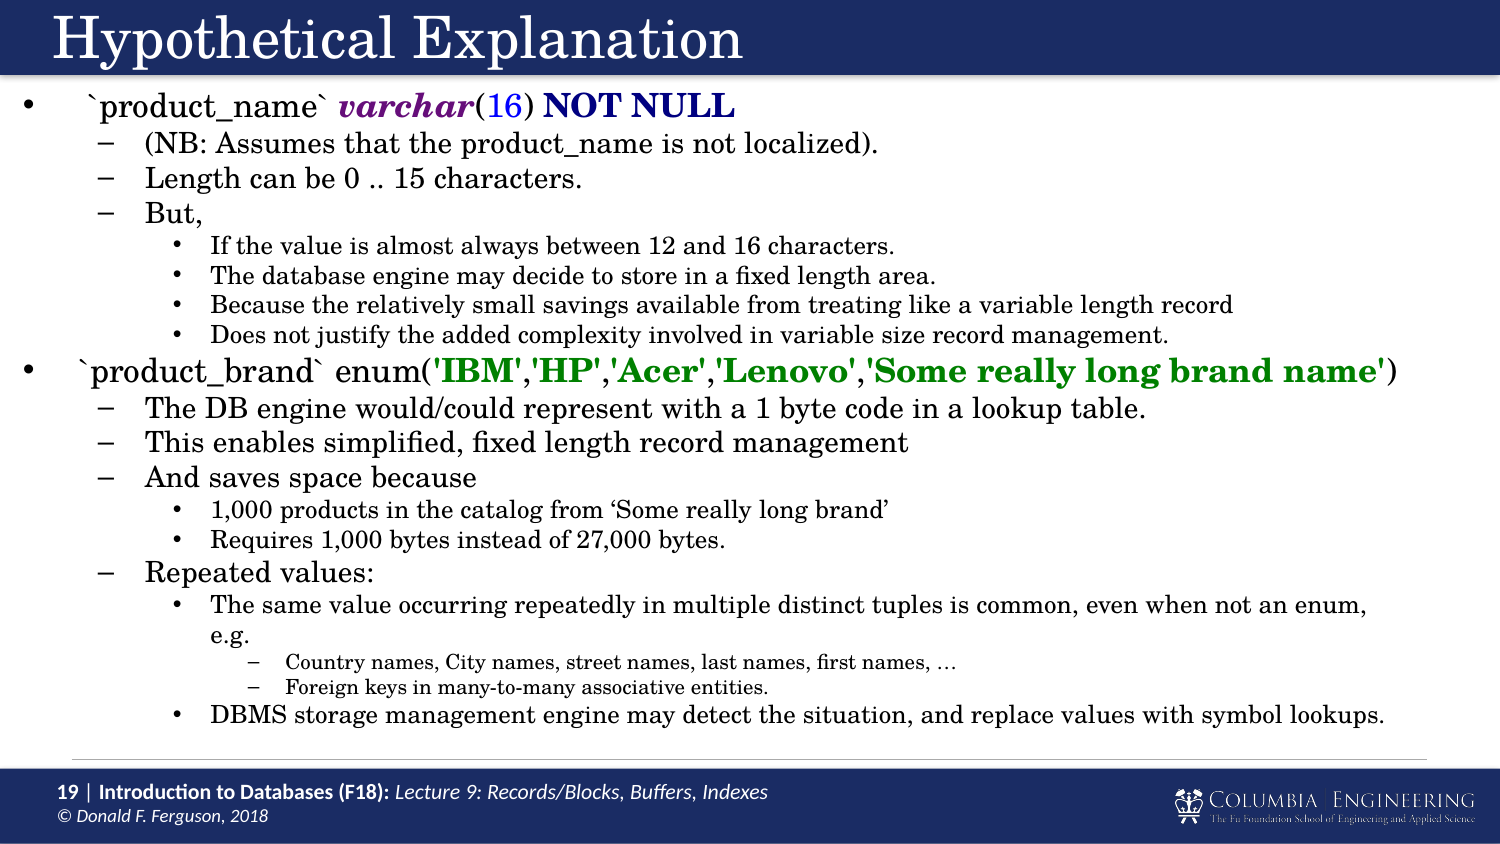

# Hypothetical Explanation
 `product_name` varchar(16) NOT NULL
(NB: Assumes that the product_name is not localized).
Length can be 0 .. 15 characters.
But,
If the value is almost always between 12 and 16 characters.
The database engine may decide to store in a fixed length area.
Because the relatively small savings available from treating like a variable length record
Does not justify the added complexity involved in variable size record management.
`product_brand` enum('IBM','HP','Acer','Lenovo','Some really long brand name')
The DB engine would/could represent with a 1 byte code in a lookup table.
This enables simplified, fixed length record management
And saves space because
1,000 products in the catalog from ‘Some really long brand’
Requires 1,000 bytes instead of 27,000 bytes.
Repeated values:
The same value occurring repeatedly in multiple distinct tuples is common, even when not an enum, e.g.
Country names, City names, street names, last names, first names, …
Foreign keys in many-to-many associative entities.
DBMS storage management engine may detect the situation, and replace values with symbol lookups.